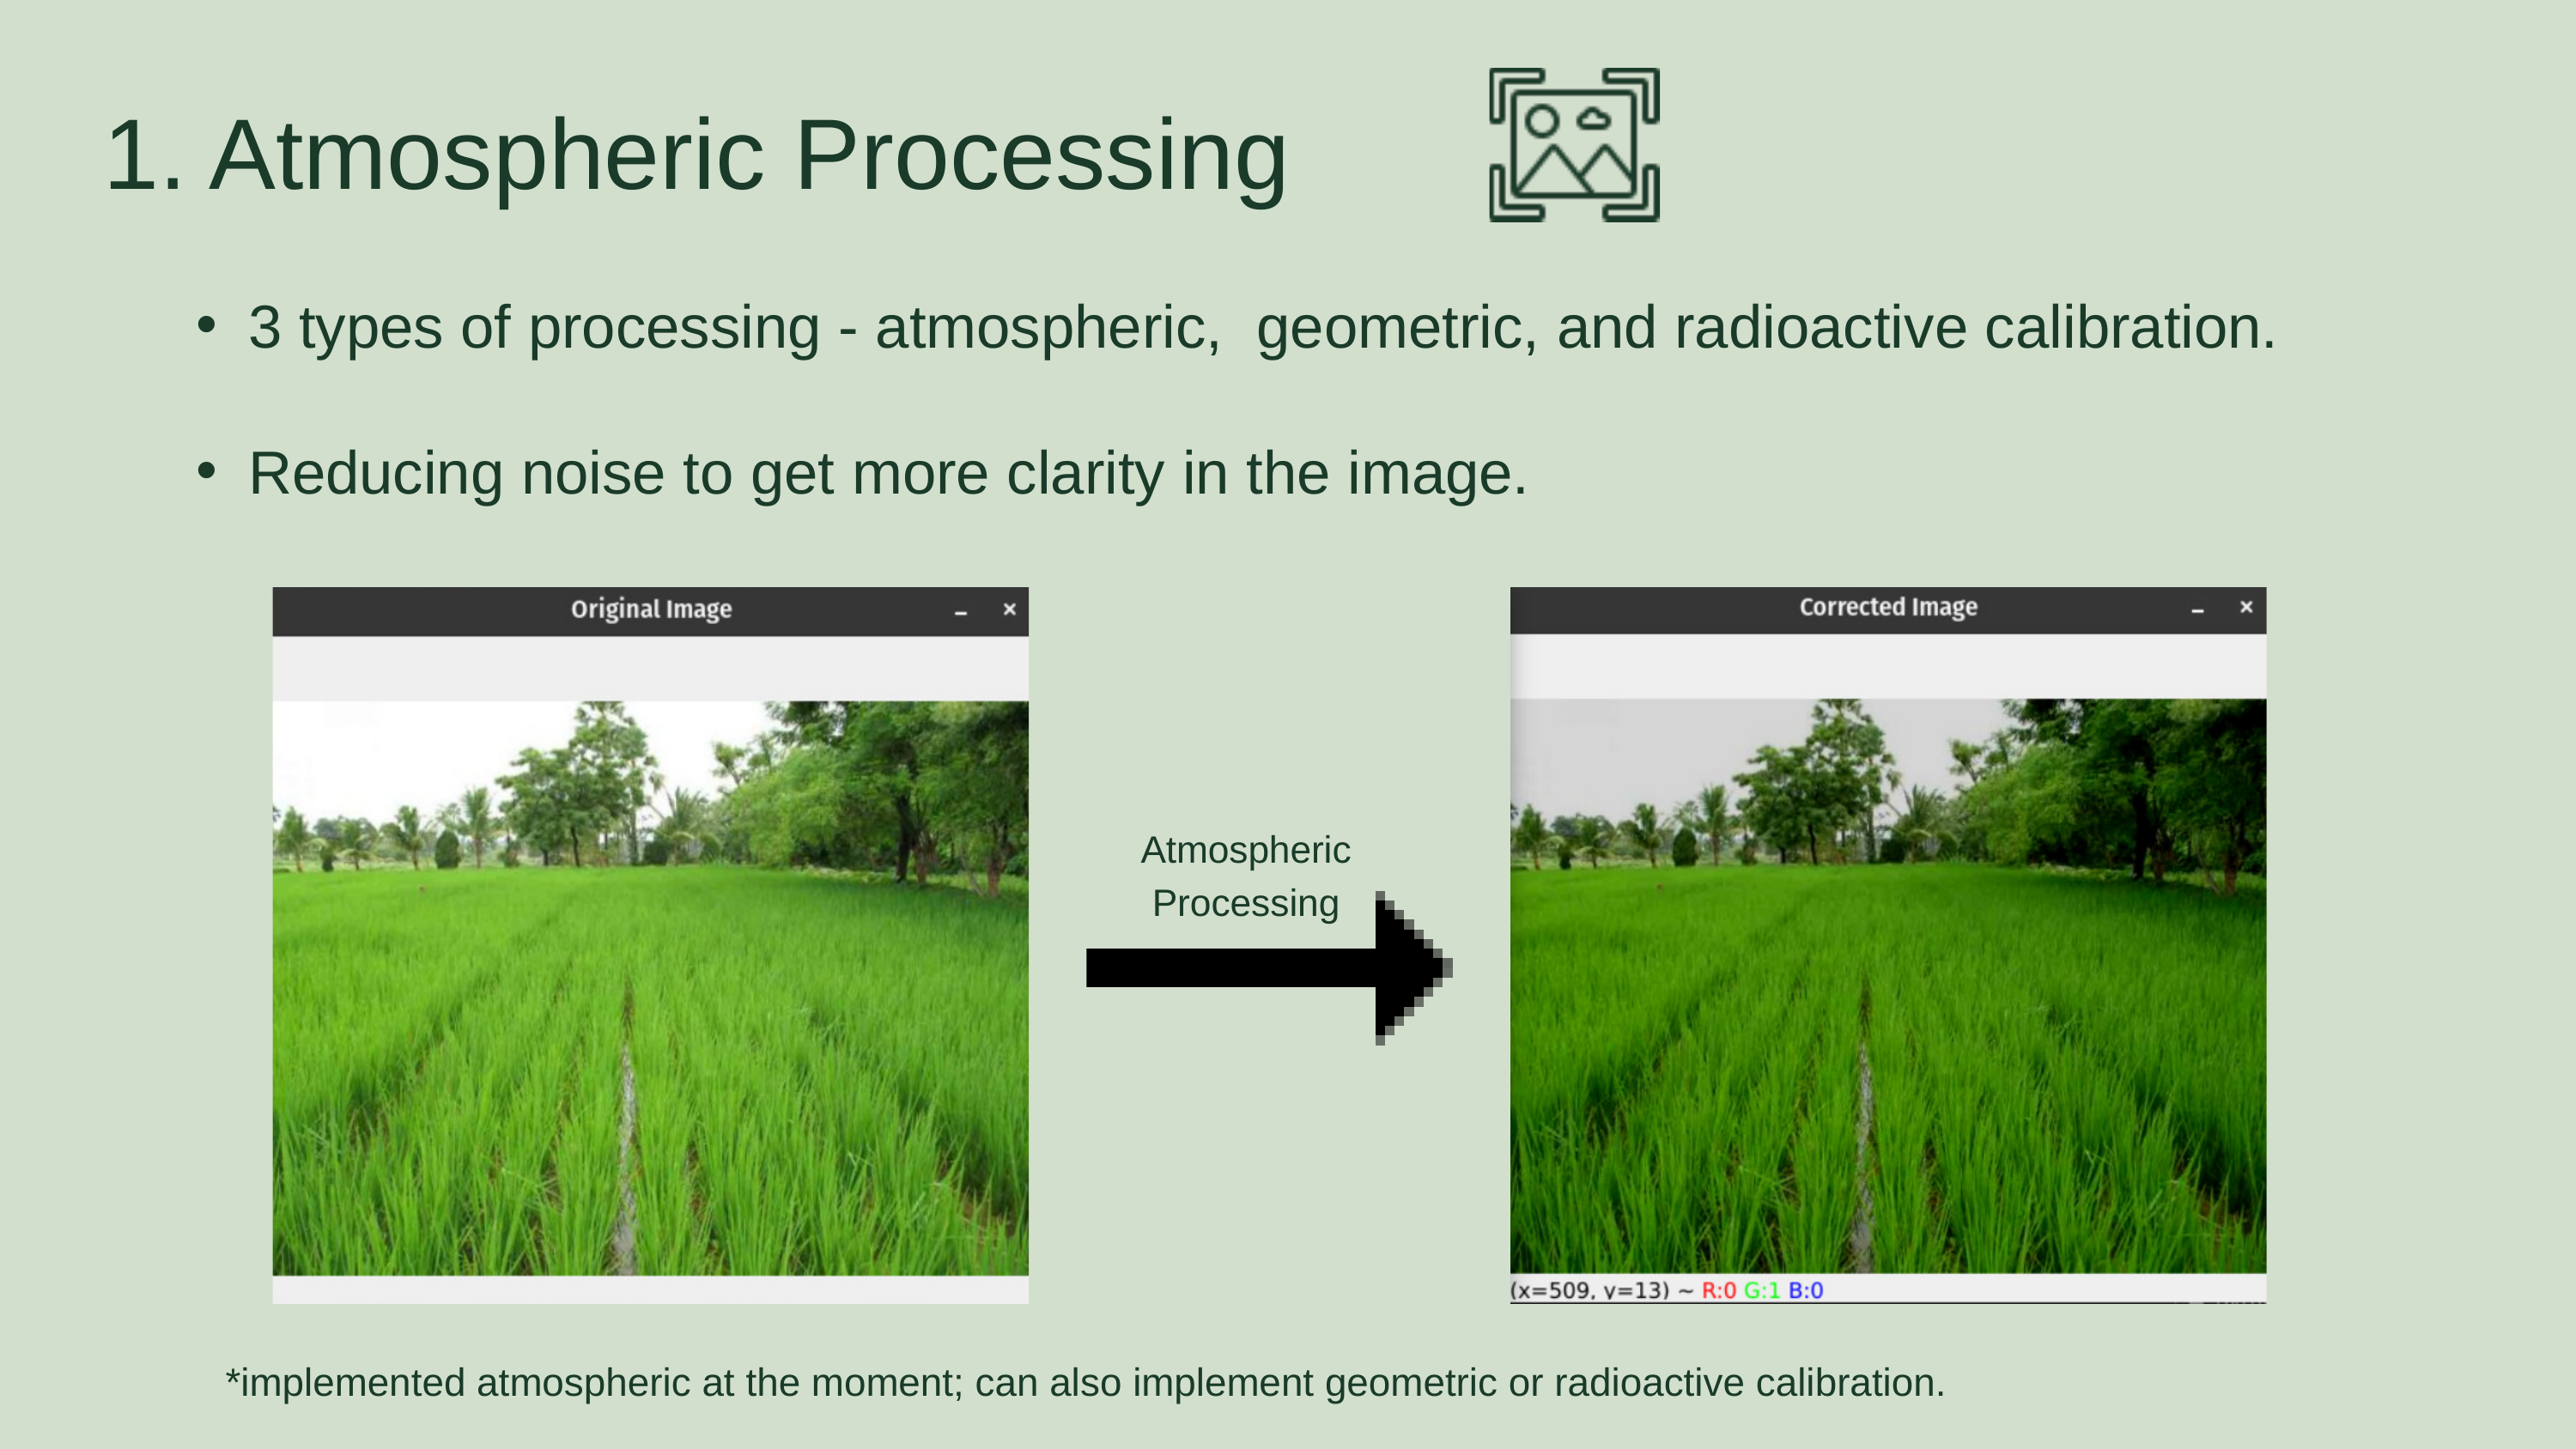

1. Atmospheric Processing
3 types of processing - atmospheric,  geometric, and radioactive calibration.

Reducing noise to get more clarity in the image.

Atmospheric
Processing

*implemented atmospheric at the moment; can also implement geometric or radioactive calibration.